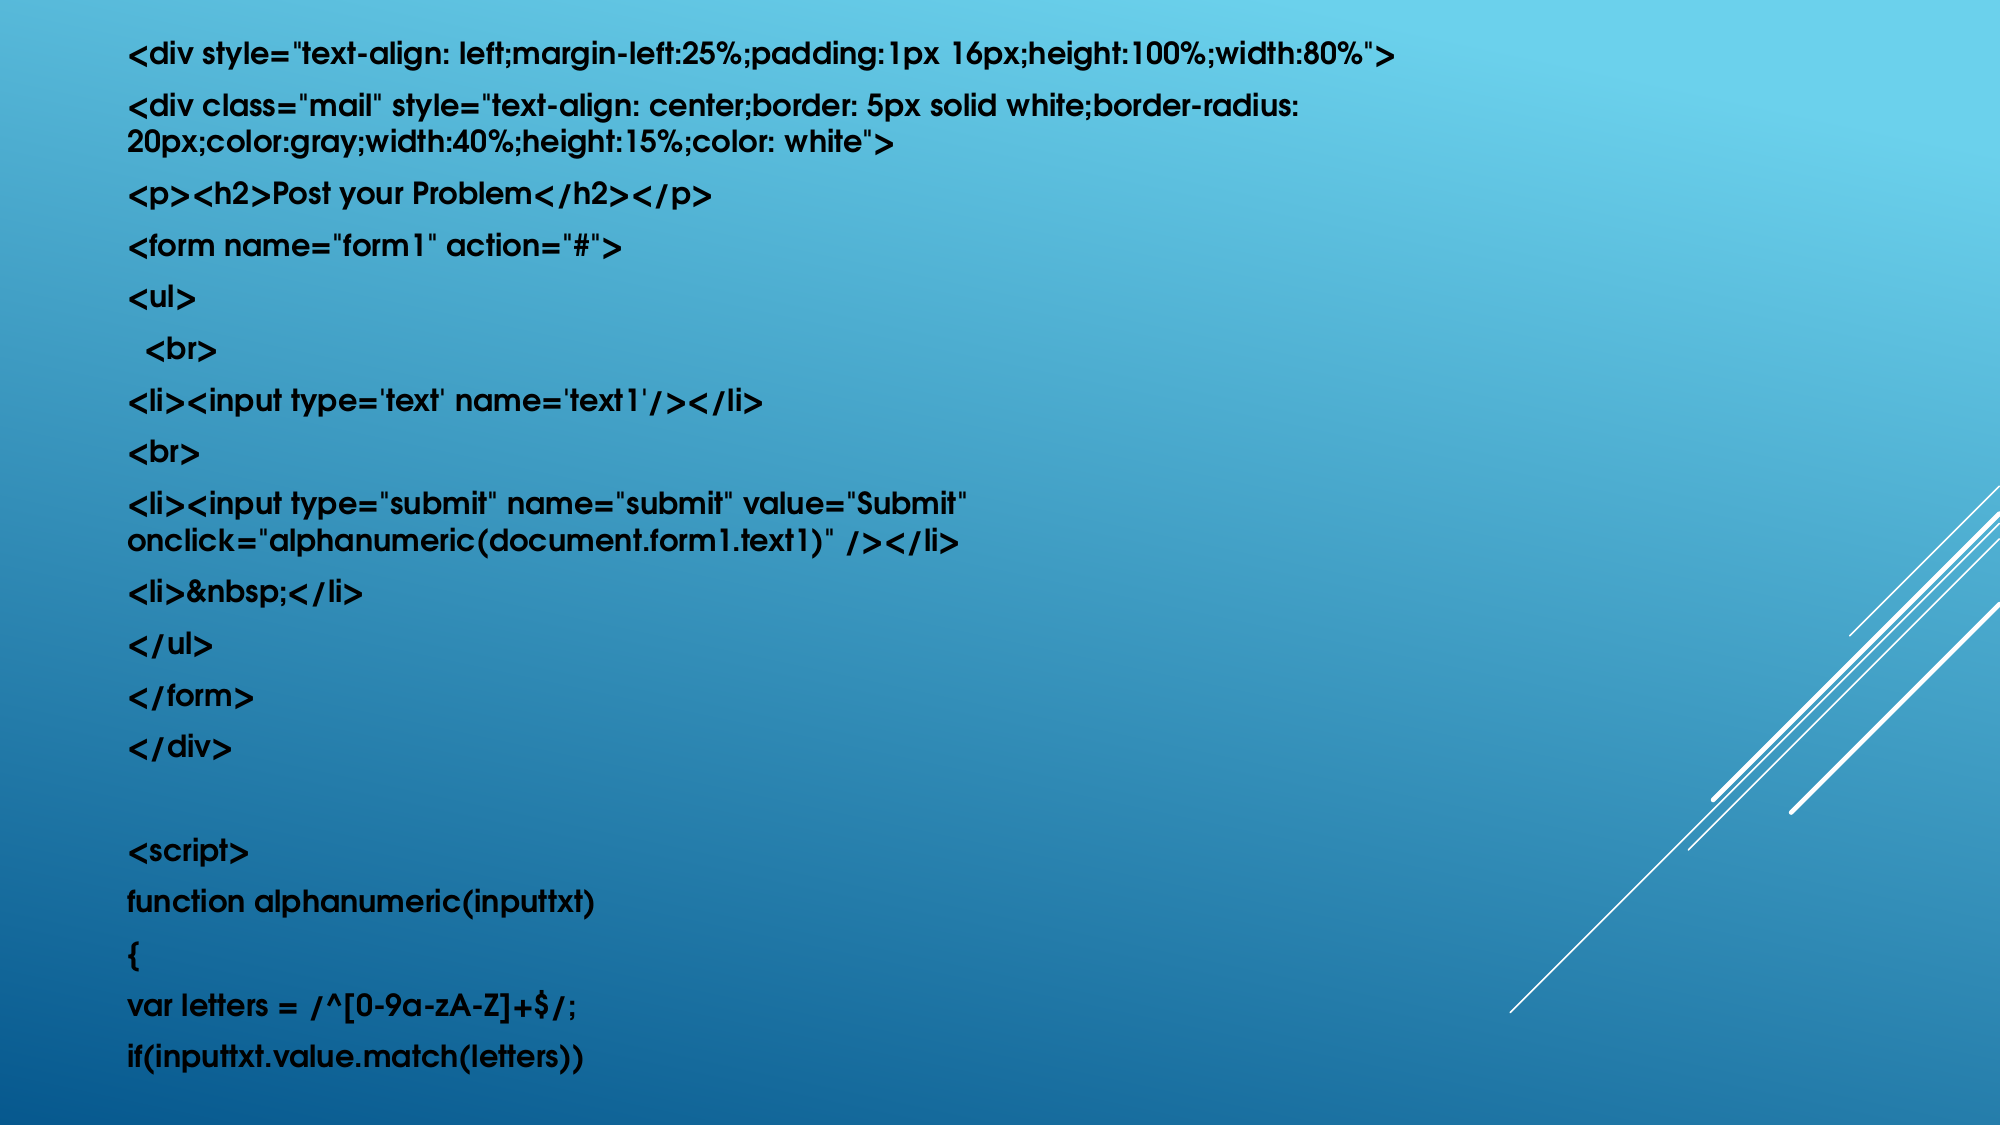

<div style="text-align: left;margin-left:25%;padding:1px 16px;height:100%;width:80%">
<div class="mail" style="text-align: center;border: 5px solid white;border-radius: 20px;color:gray;width:40%;height:15%;color: white">
<p><h2>Post your Problem</h2></p>
<form name="form1" action="#">
<ul>
  <br>
<li><input type='text' name='text1'/></li>
<br>
<li><input type="submit" name="submit" value="Submit" onclick="alphanumeric(document.form1.text1)" /></li>
<li>&nbsp;</li>
</ul>
</form>
</div>

<script>
function alphanumeric(inputtxt)
{
var letters = /^[0-9a-zA-Z]+$/;
if(inputtxt.value.match(letters))